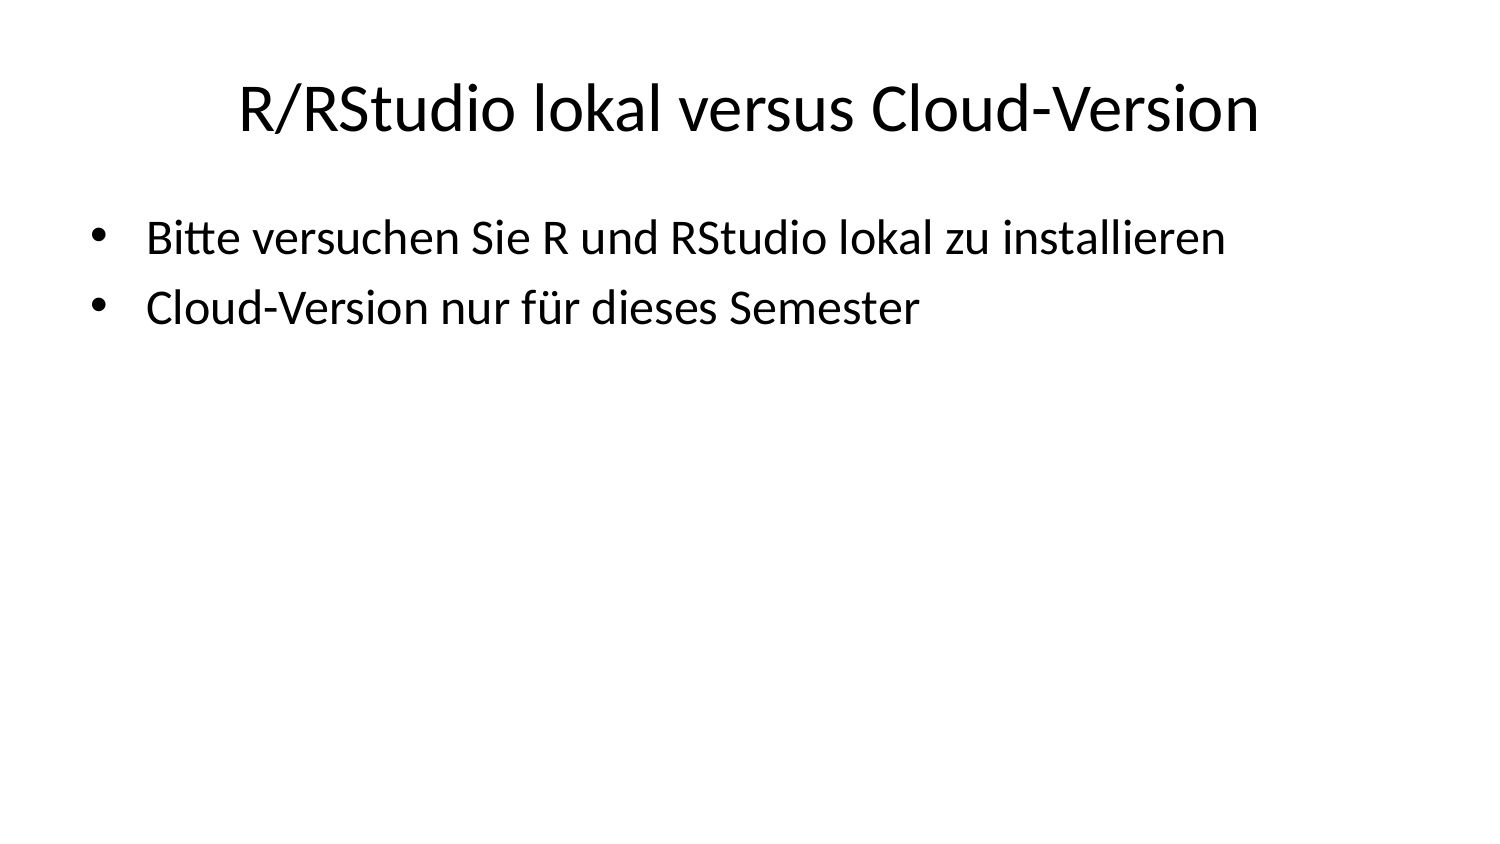

# R/RStudio lokal versus Cloud-Version
Bitte versuchen Sie R und RStudio lokal zu installieren
Cloud-Version nur für dieses Semester